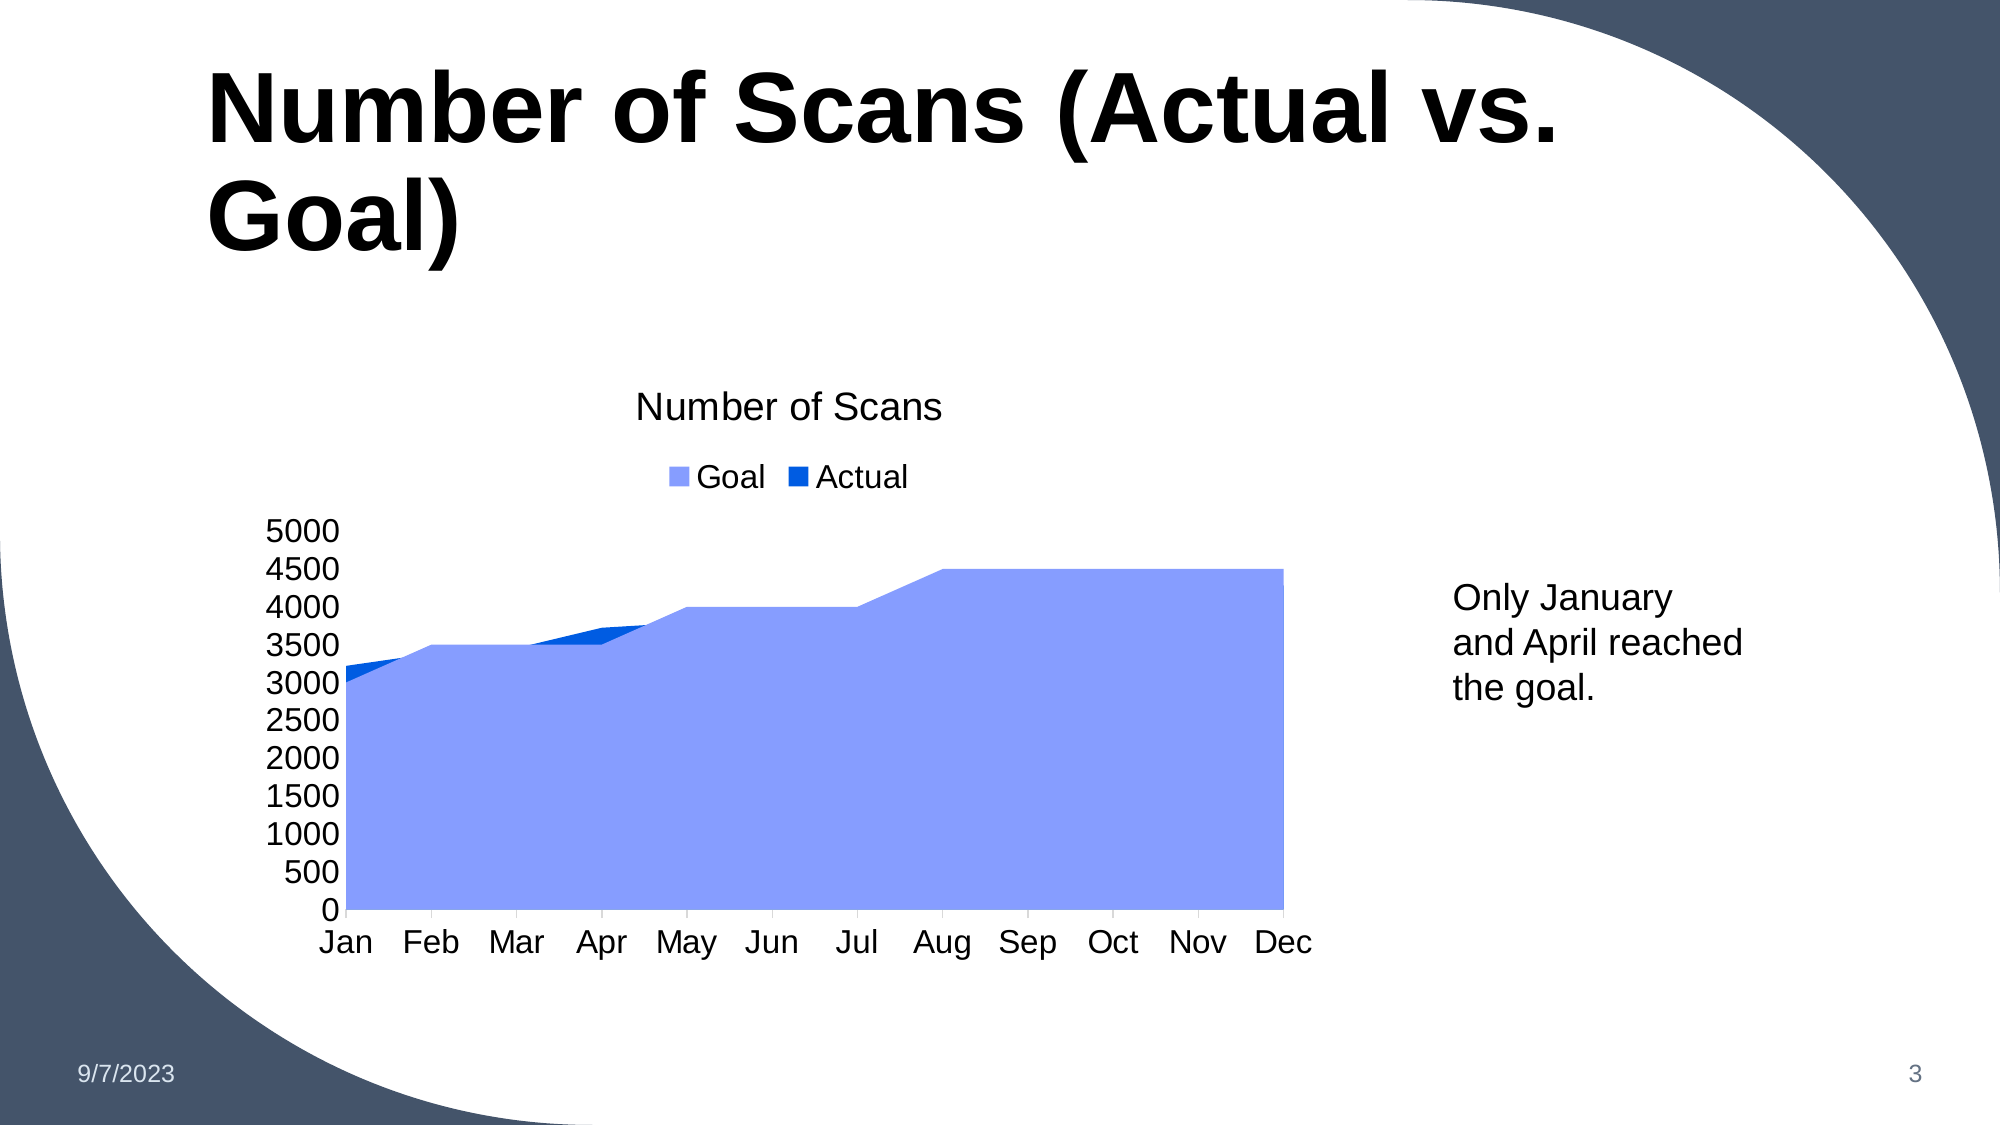

# Number of Scans (Actual vs. Goal)

### Chart: Number of Scans

| Category | Goal | Actual |
|---|---|---|
| Jan | 3000.0 | 3219.0 |
| Feb | 3500.0 | 3381.0 |
| Mar | 3500.0 | 3453.0 |
| Apr | 3500.0 | 3723.0 |
| May | 4000.0 | 3791.0 |
| Jun | 4000.0 | 3862.0 |
| Jul | 4000.0 | 3876.0 |
| Aug | 4500.0 | 4030.0 |
| Sep | 4500.0 | 4077.0 |
| Oct | 4500.0 | 4115.0 |
| Nov | 4500.0 | 4167.0 |
| Dec | 4500.0 | 4282.0 |
Only January and April reached the goal.
9/7/2023
3